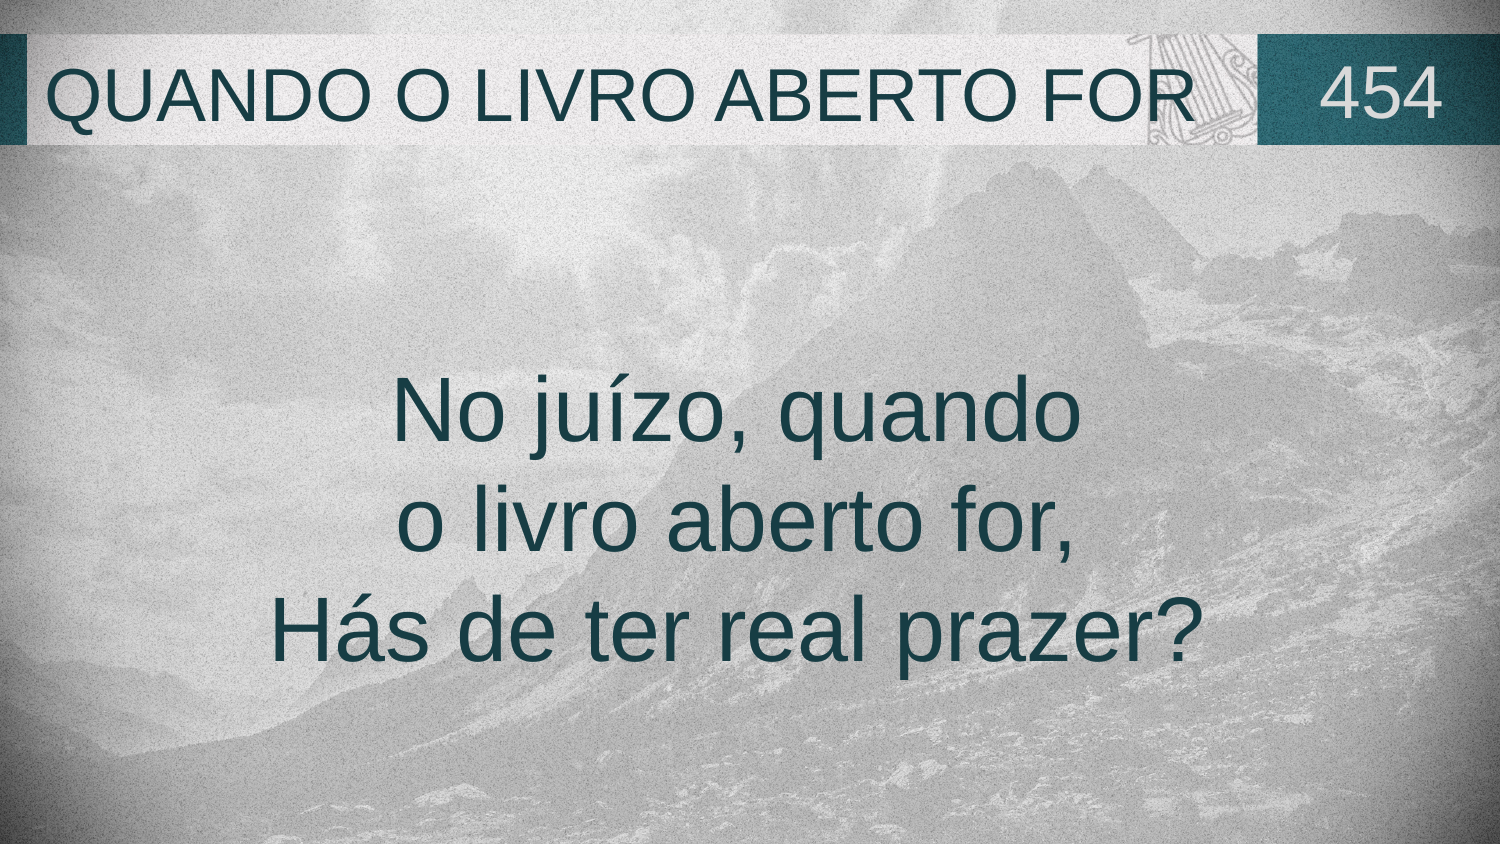

# QUANDO O LIVRO ABERTO FOR
454
No juízo, quando
o livro aberto for,
Hás de ter real prazer?